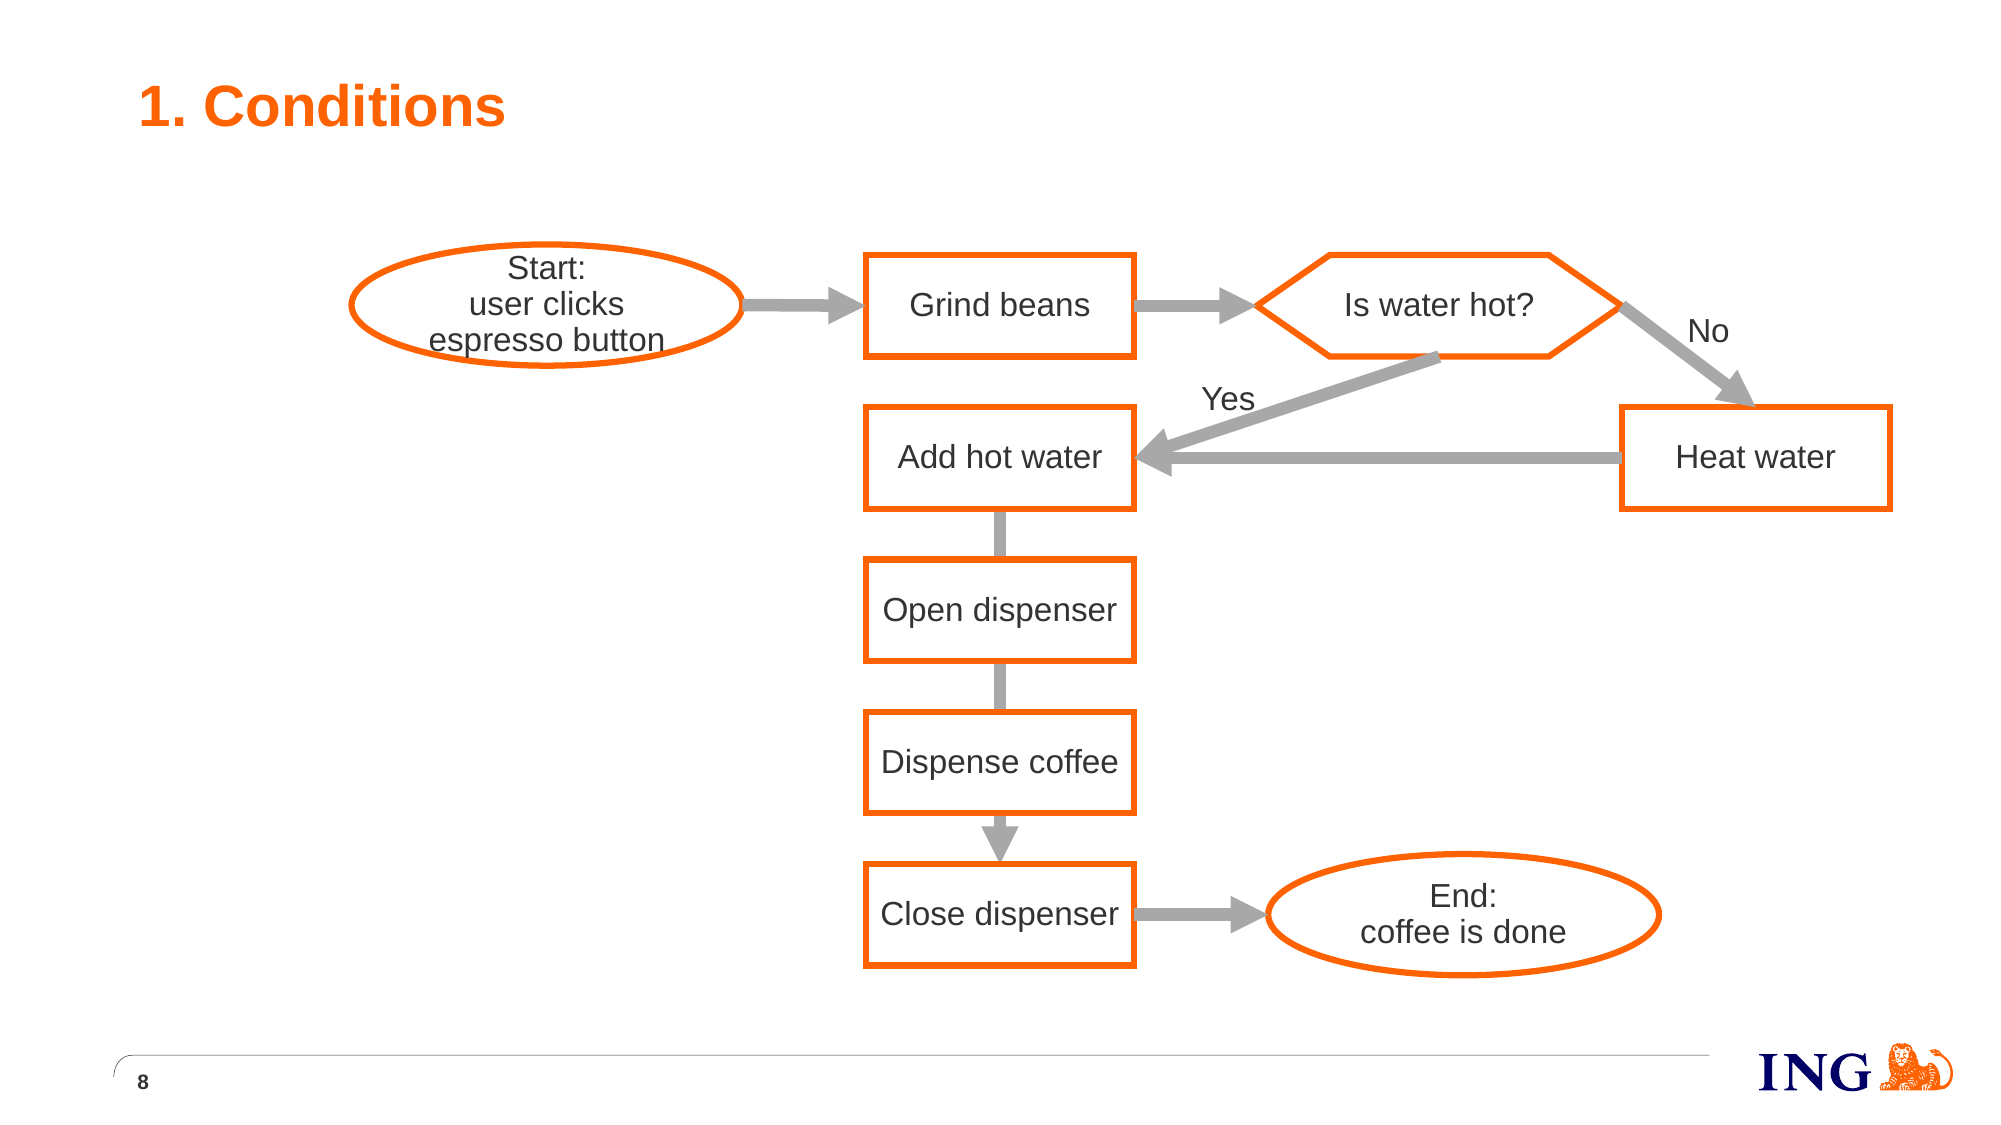

# 1. Conditions
Start:
user clicks espresso button
Grind beans
Is water hot?
No
Yes
Add hot water
Heat water
Open dispenser
Dispense coffee
End:
coffee is done
Close dispenser
8